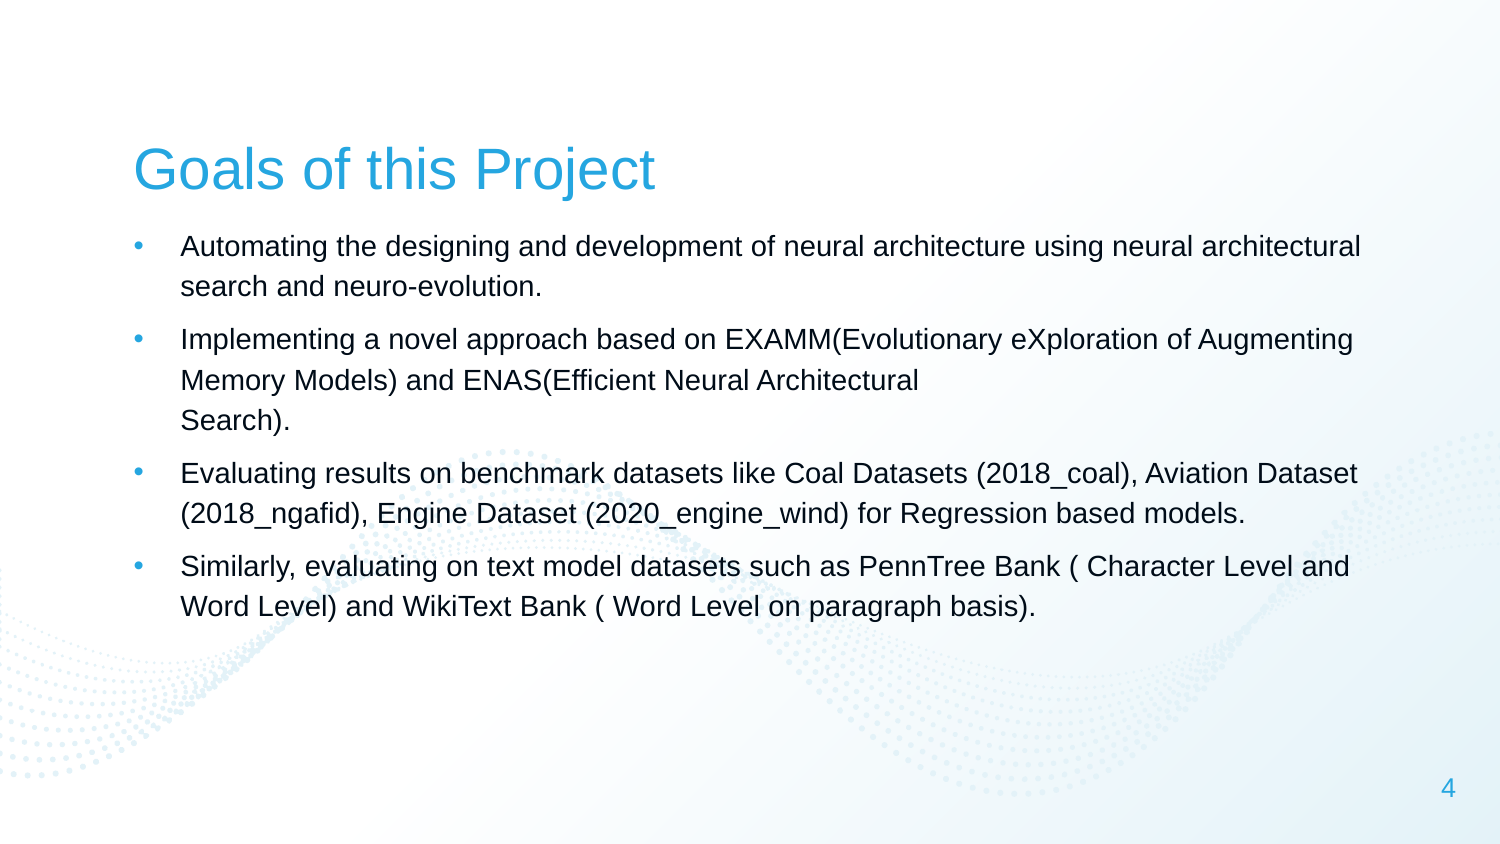

# Goals of this Project
Automating the designing and development of neural architecture using neural architectural search and neuro-evolution.
Implementing a novel approach based on EXAMM(Evolutionary eXploration of Augmenting Memory Models) and ENAS(Efficient Neural Architectural
Search).
Evaluating results on benchmark datasets like Coal Datasets (2018_coal), Aviation Dataset (2018_ngafid), Engine Dataset (2020_engine_wind) for Regression based models.
Similarly, evaluating on text model datasets such as PennTree Bank ( Character Level and Word Level) and WikiText Bank ( Word Level on paragraph basis).

4